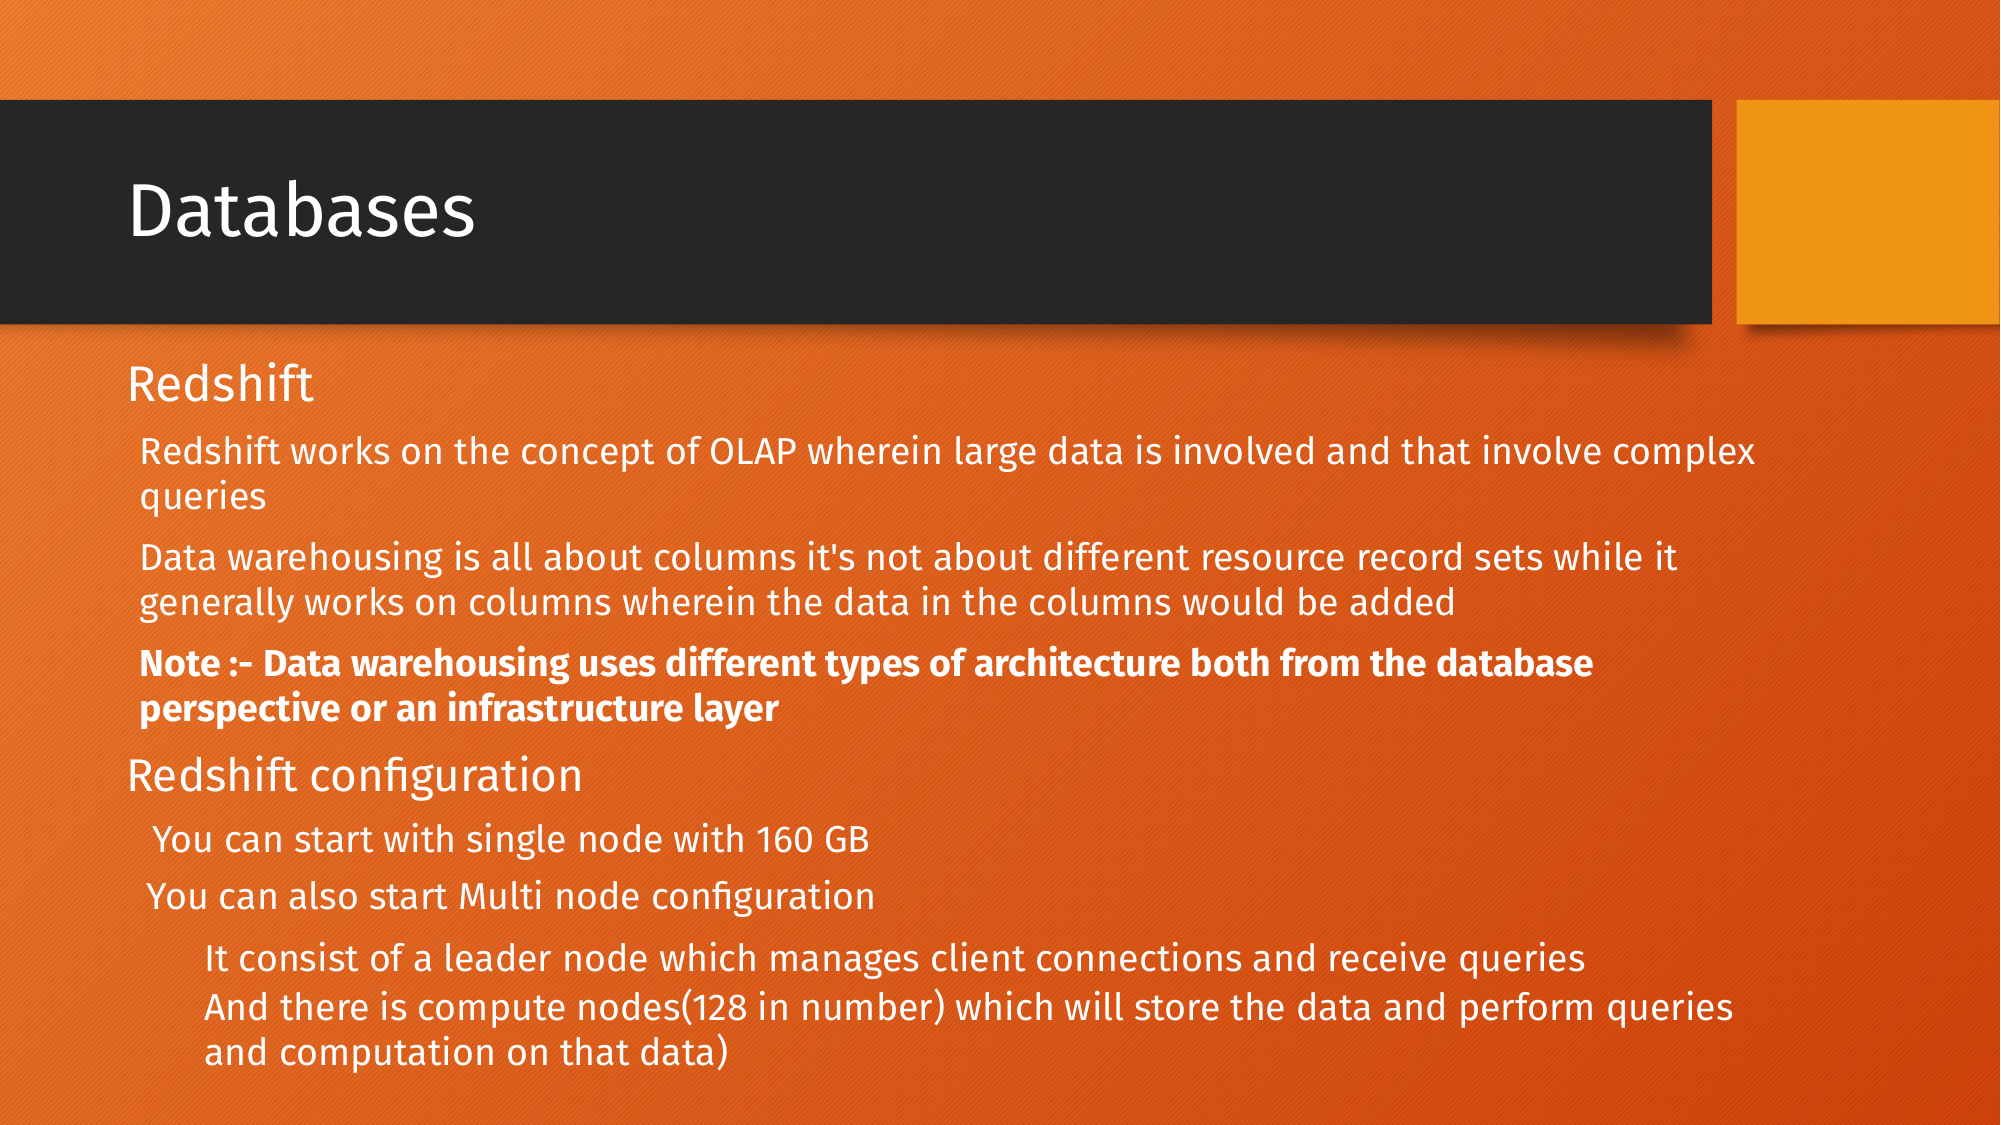

# Databases
Redshift
Redshift works on the concept of OLAP wherein large data is involved and that involve complex queries
Data warehousing is all about columns it's not about different resource record sets while it generally works on columns wherein the data in the columns would be added
Note :- Data warehousing uses different types of architecture both from the database perspective or an infrastructure layer
Redshift configuration
You can start with single node with 160 GB
You can also start Multi node configuration
It consist of a leader node which manages client connections and receive queries
And there is compute nodes(128 in number) which will store the data and perform queries and computation on that data)